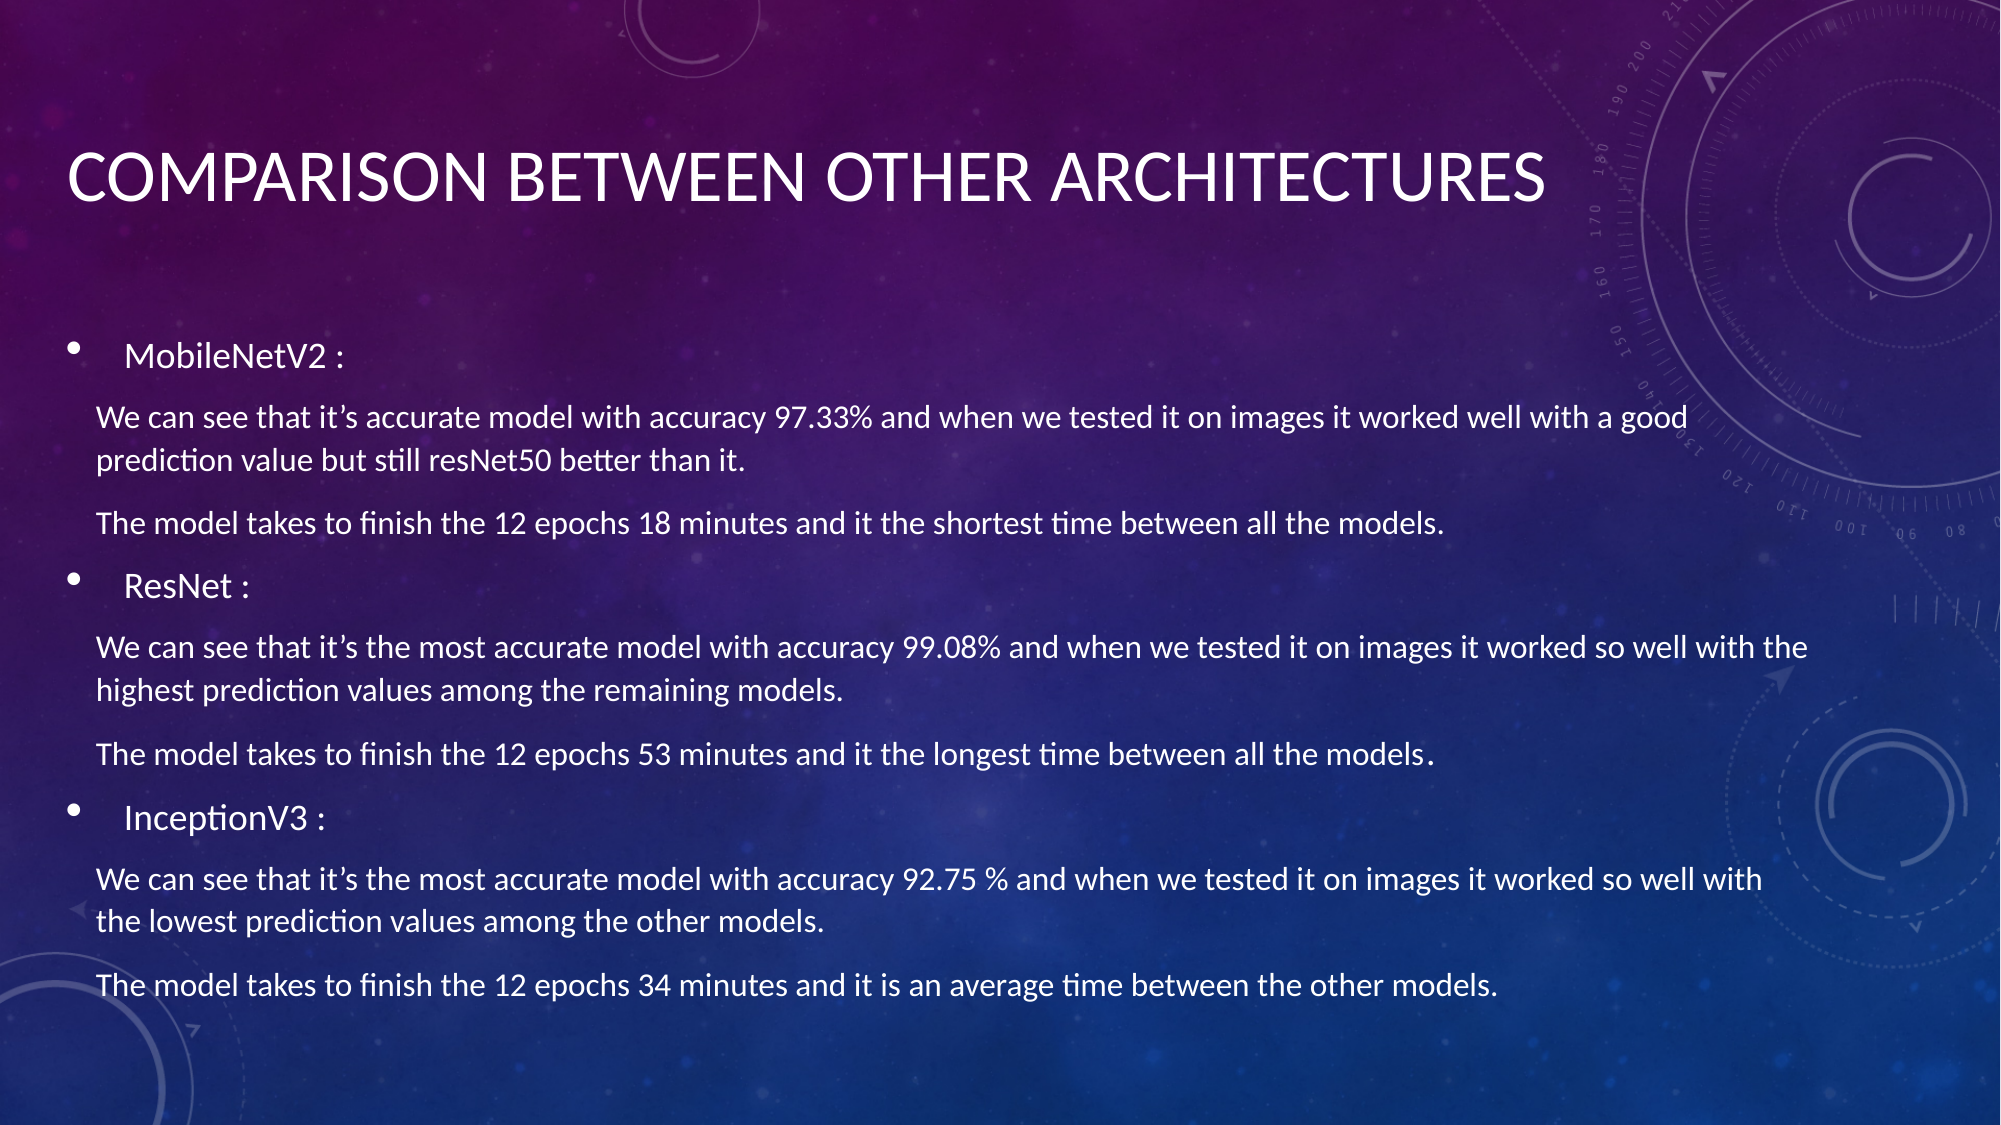

# Comparison between other architectures
MobileNetV2 :
We can see that it’s accurate model with accuracy 97.33% and when we tested it on images it worked well with a good prediction value but still resNet50 better than it.
The model takes to finish the 12 epochs 18 minutes and it the shortest time between all the models.
ResNet :
We can see that it’s the most accurate model with accuracy 99.08% and when we tested it on images it worked so well with the highest prediction values among the remaining models.
The model takes to finish the 12 epochs 53 minutes and it the longest time between all the models.
InceptionV3 :
We can see that it’s the most accurate model with accuracy 92.75 % and when we tested it on images it worked so well with the lowest prediction values among the other models.
The model takes to finish the 12 epochs 34 minutes and it is an average time between the other models.